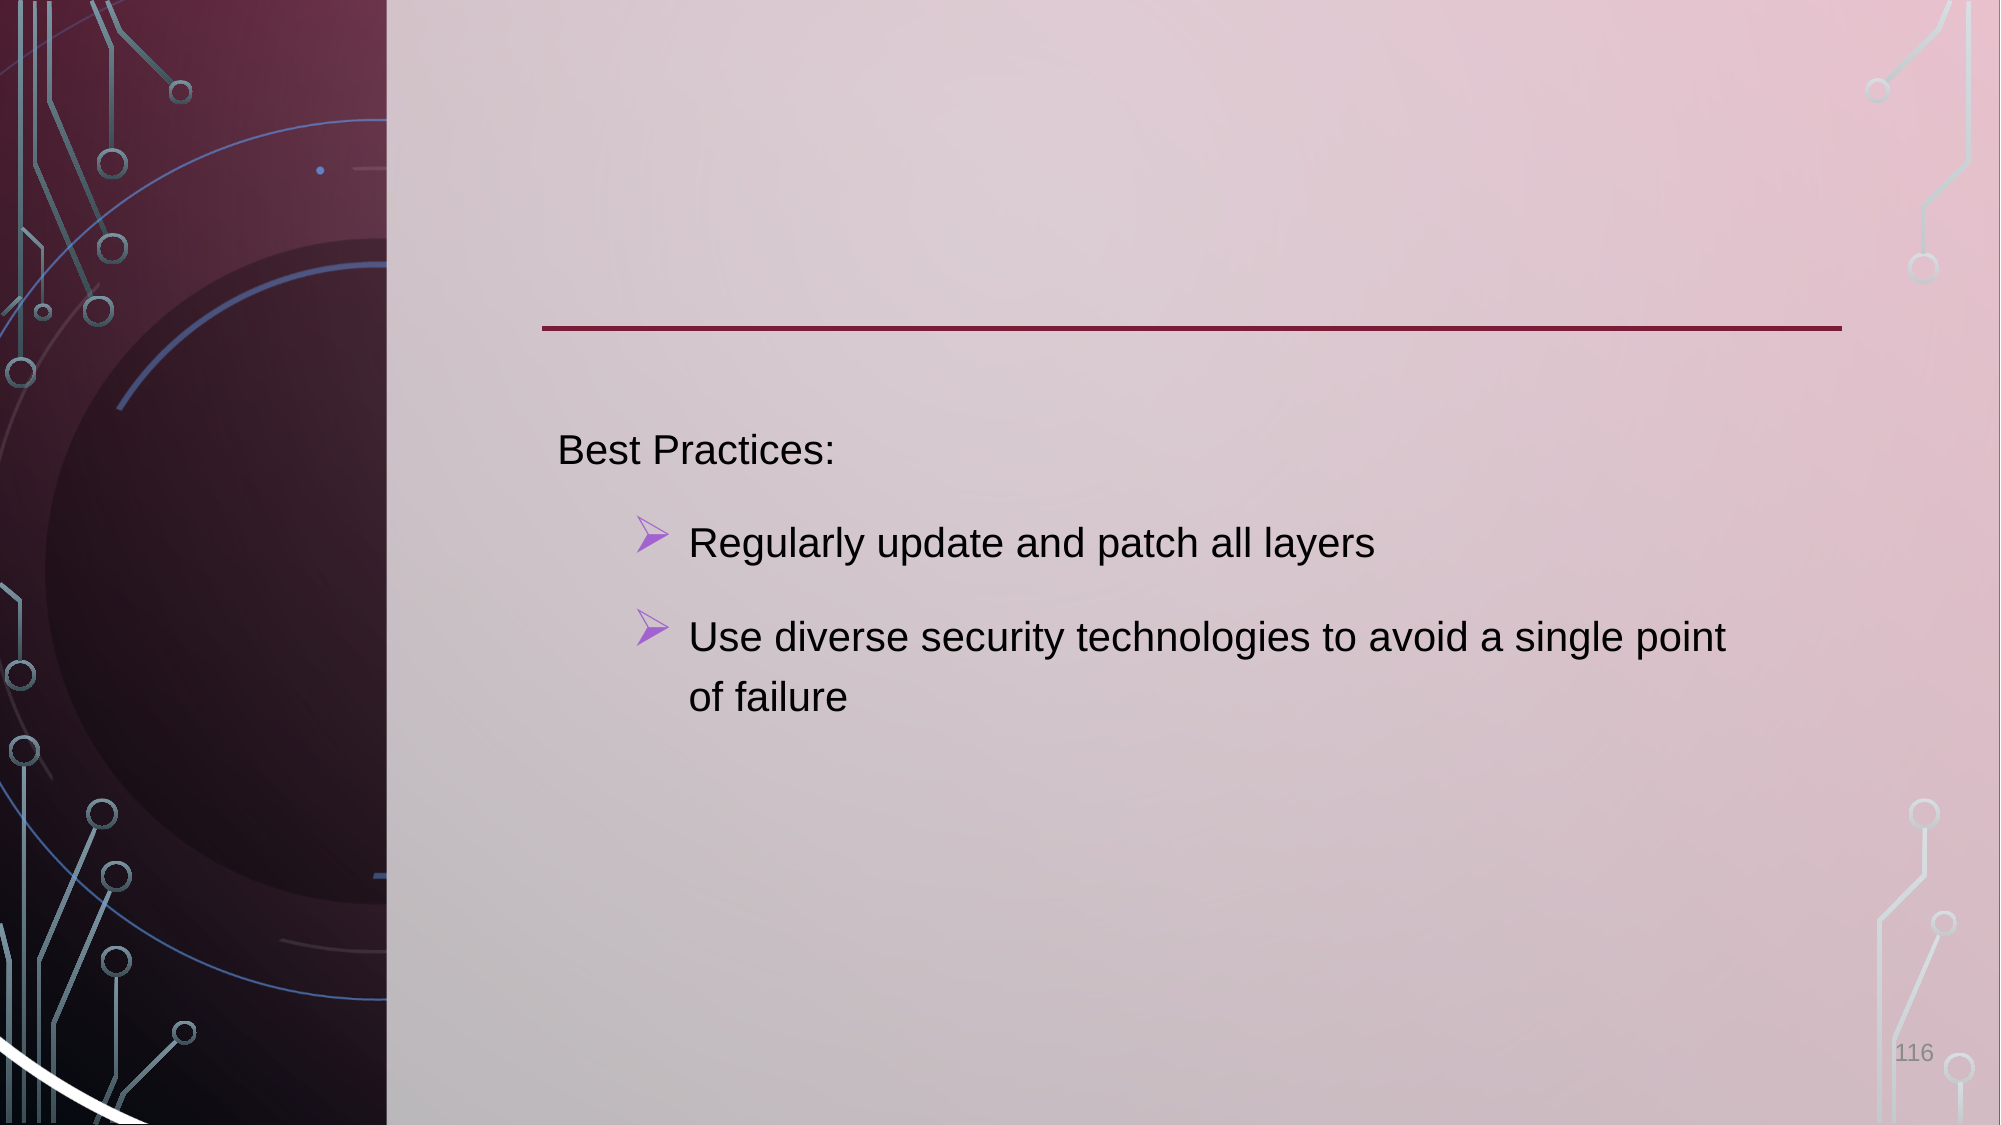

Best Practices:
Regularly update and patch all layers
Use diverse security technologies to avoid a single point of failure
116